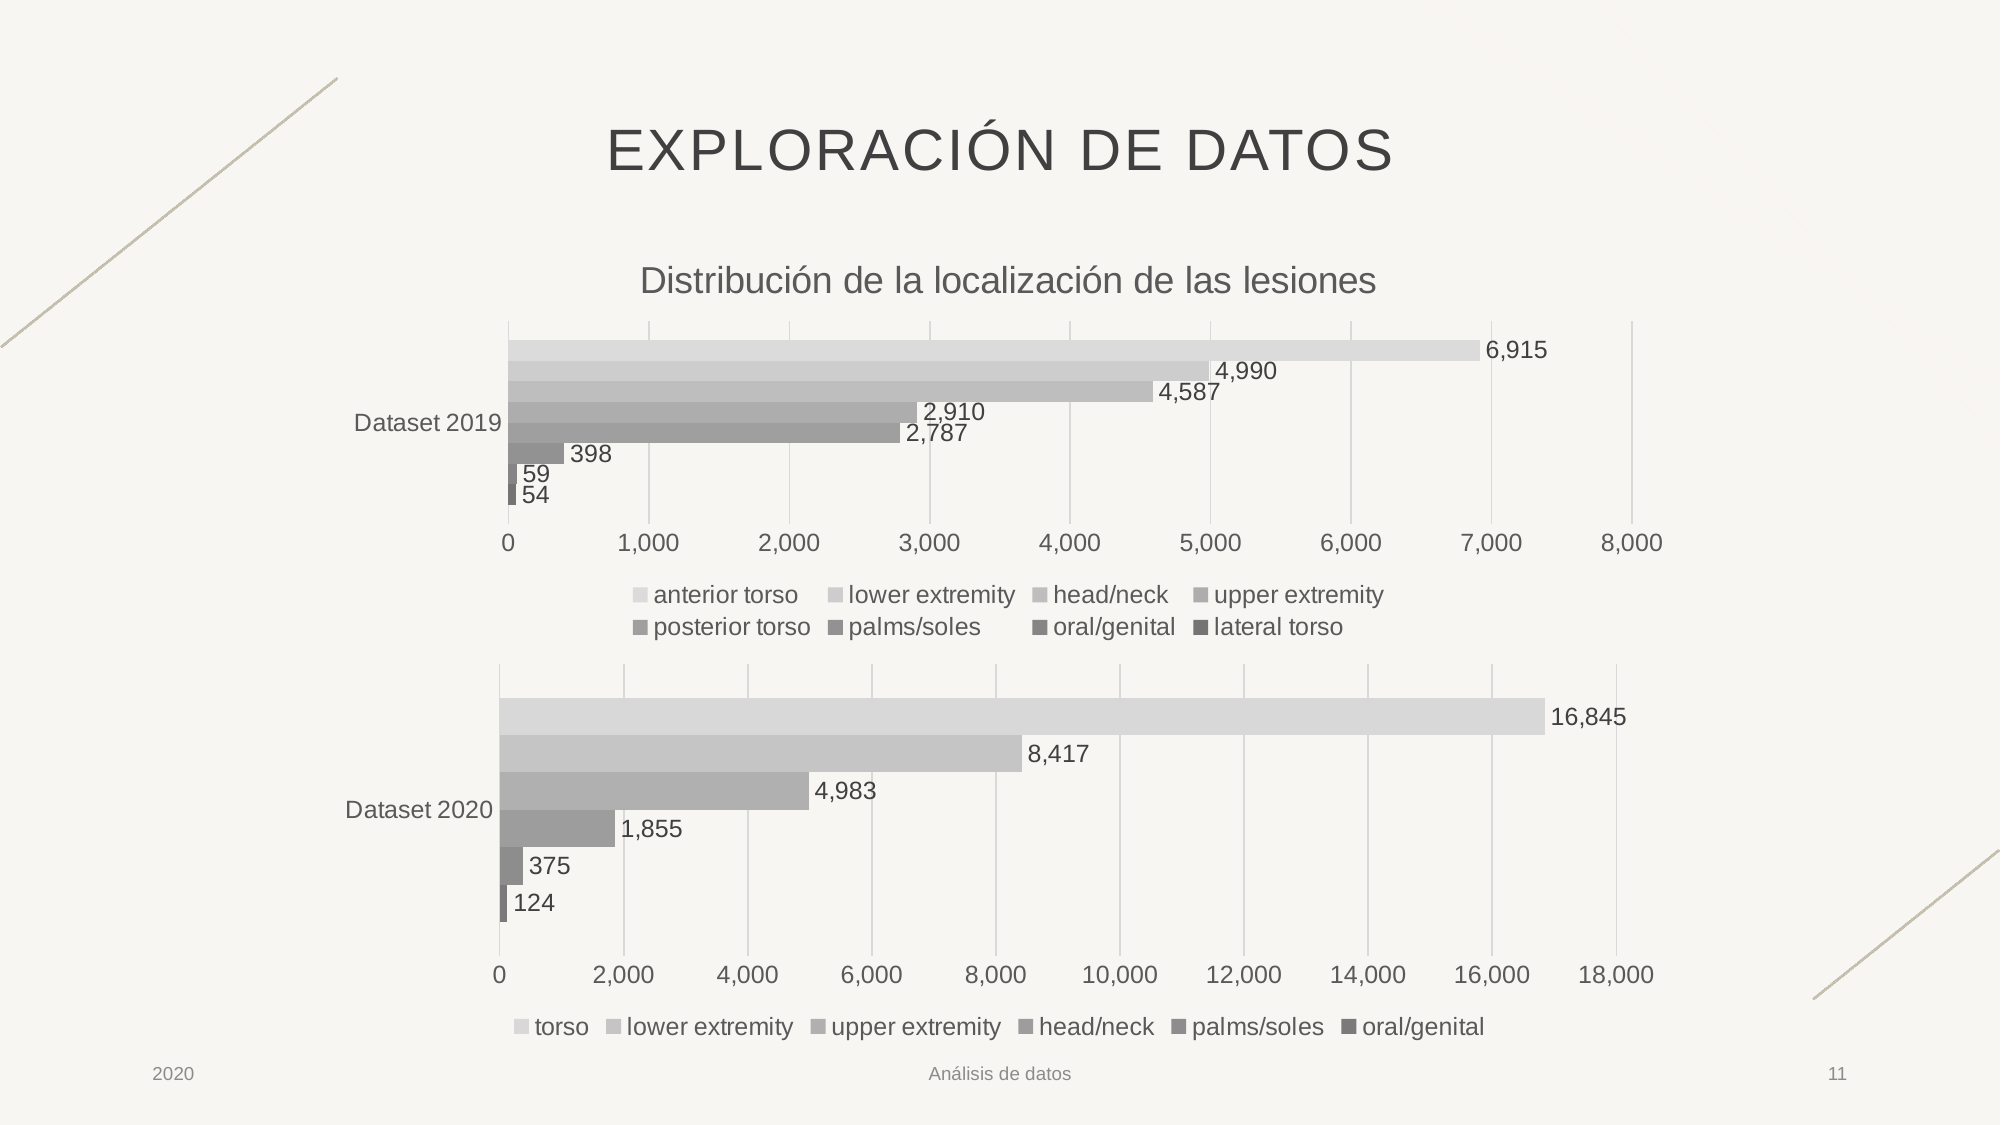

# Exploración de datos

### Chart: Distribución de la localización de las lesiones

| Category | lateral torso | oral/genital | palms/soles | posterior torso | upper extremity | head/neck | lower extremity | anterior torso |
|---|---|---|---|---|---|---|---|---|
| Dataset 2019 | 54.0 | 59.0 | 398.0 | 2787.0 | 2910.0 | 4587.0 | 4990.0 | 6915.0 |

### Chart

| Category | oral/genital | palms/soles | head/neck | upper extremity | lower extremity | torso |
|---|---|---|---|---|---|---|
| Dataset 2020 | 124.0 | 375.0 | 1855.0 | 4983.0 | 8417.0 | 16845.0 |
2020
Análisis de datos
11